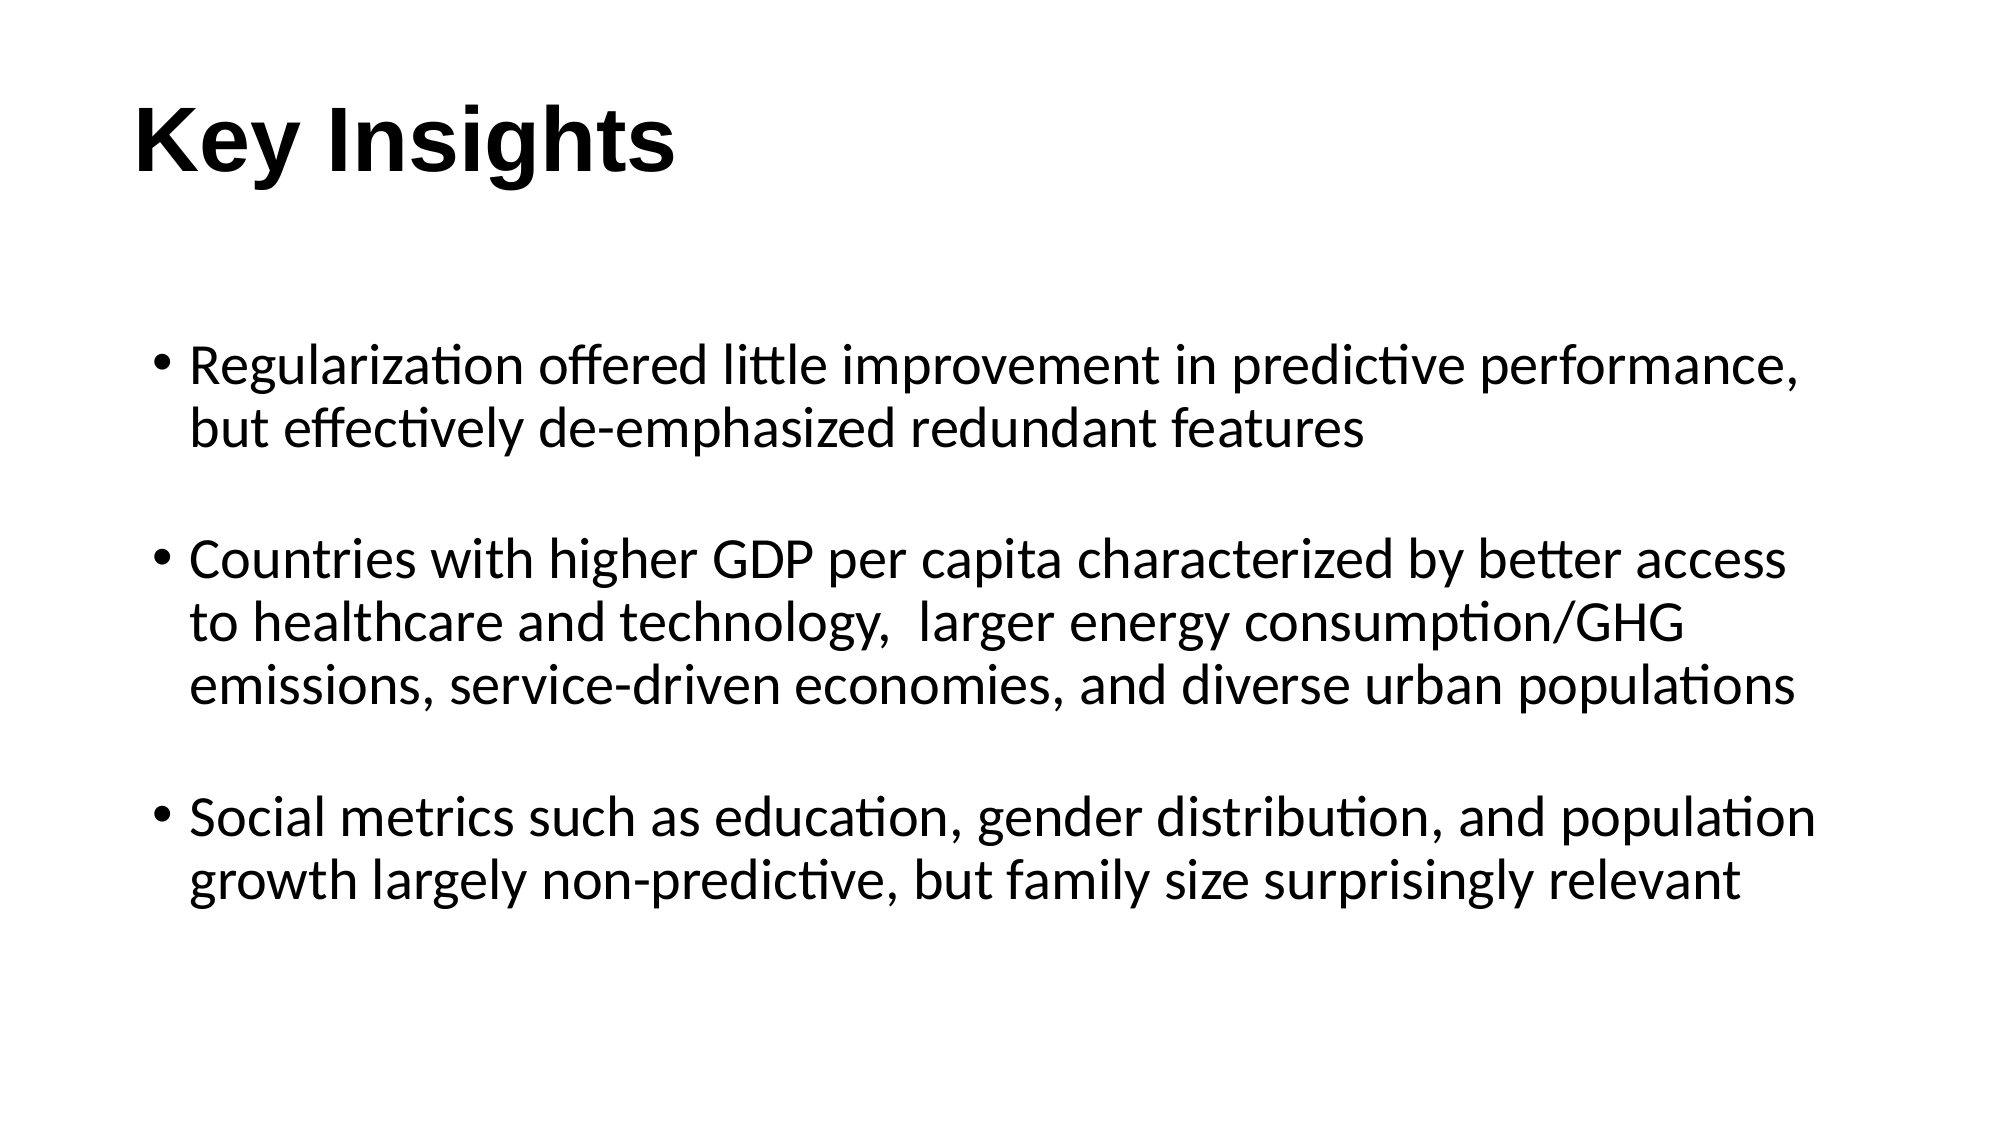

# Key Insights
Regularization offered little improvement in predictive performance, but effectively de-emphasized redundant features

Countries with higher GDP per capita characterized by better access to healthcare and technology,  larger energy consumption/GHG emissions, service-driven economies, and diverse urban populations

Social metrics such as education, gender distribution, and population growth largely non-predictive, but family size surprisingly relevant